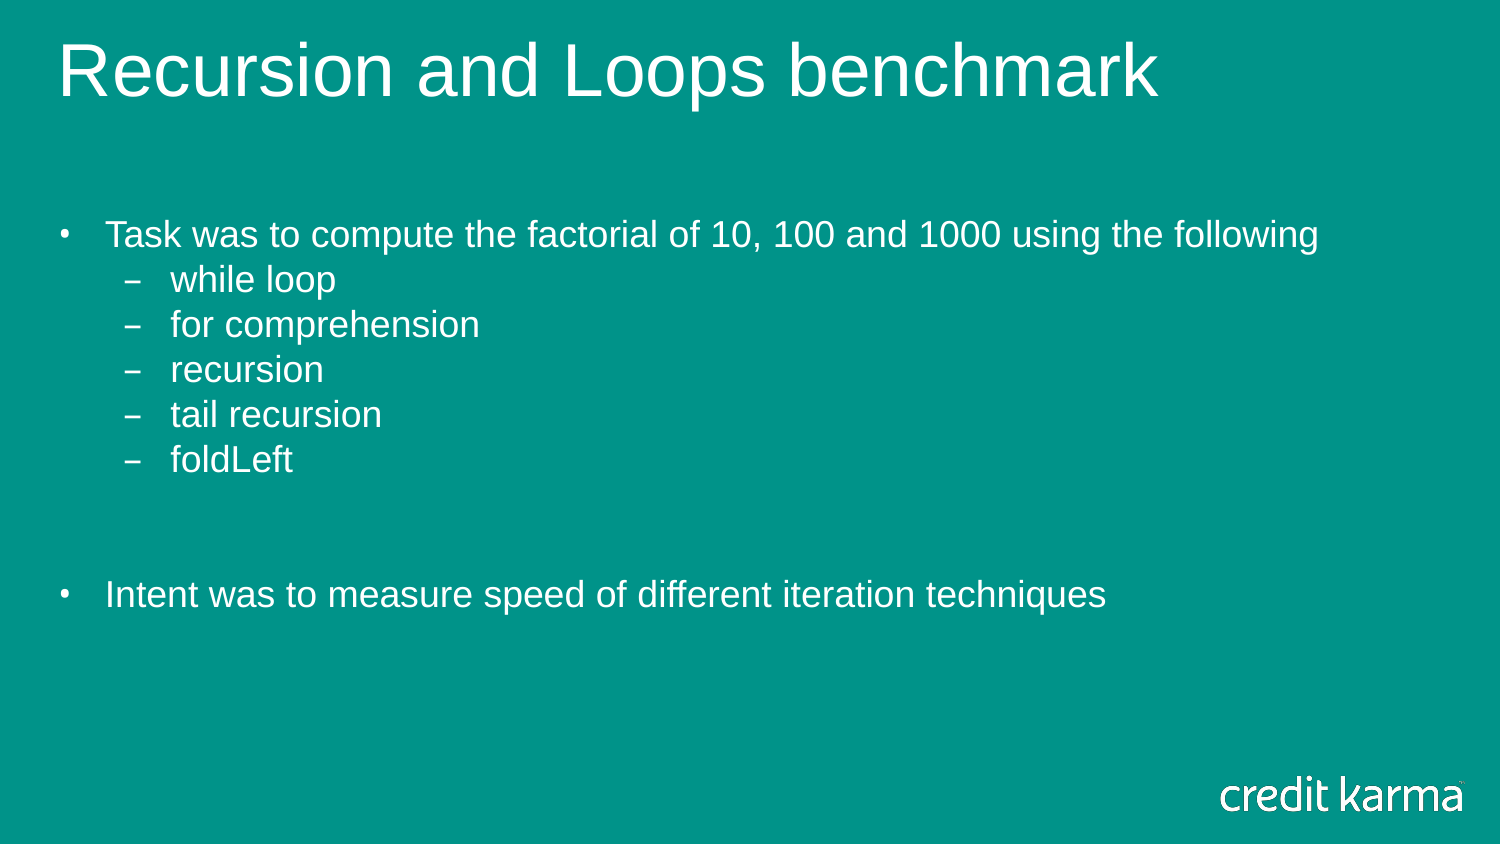

# Recursion and Loops benchmark
Task was to compute the factorial of 10, 100 and 1000 using the following
while loop
for comprehension
recursion
tail recursion
foldLeft

Intent was to measure speed of different iteration techniques